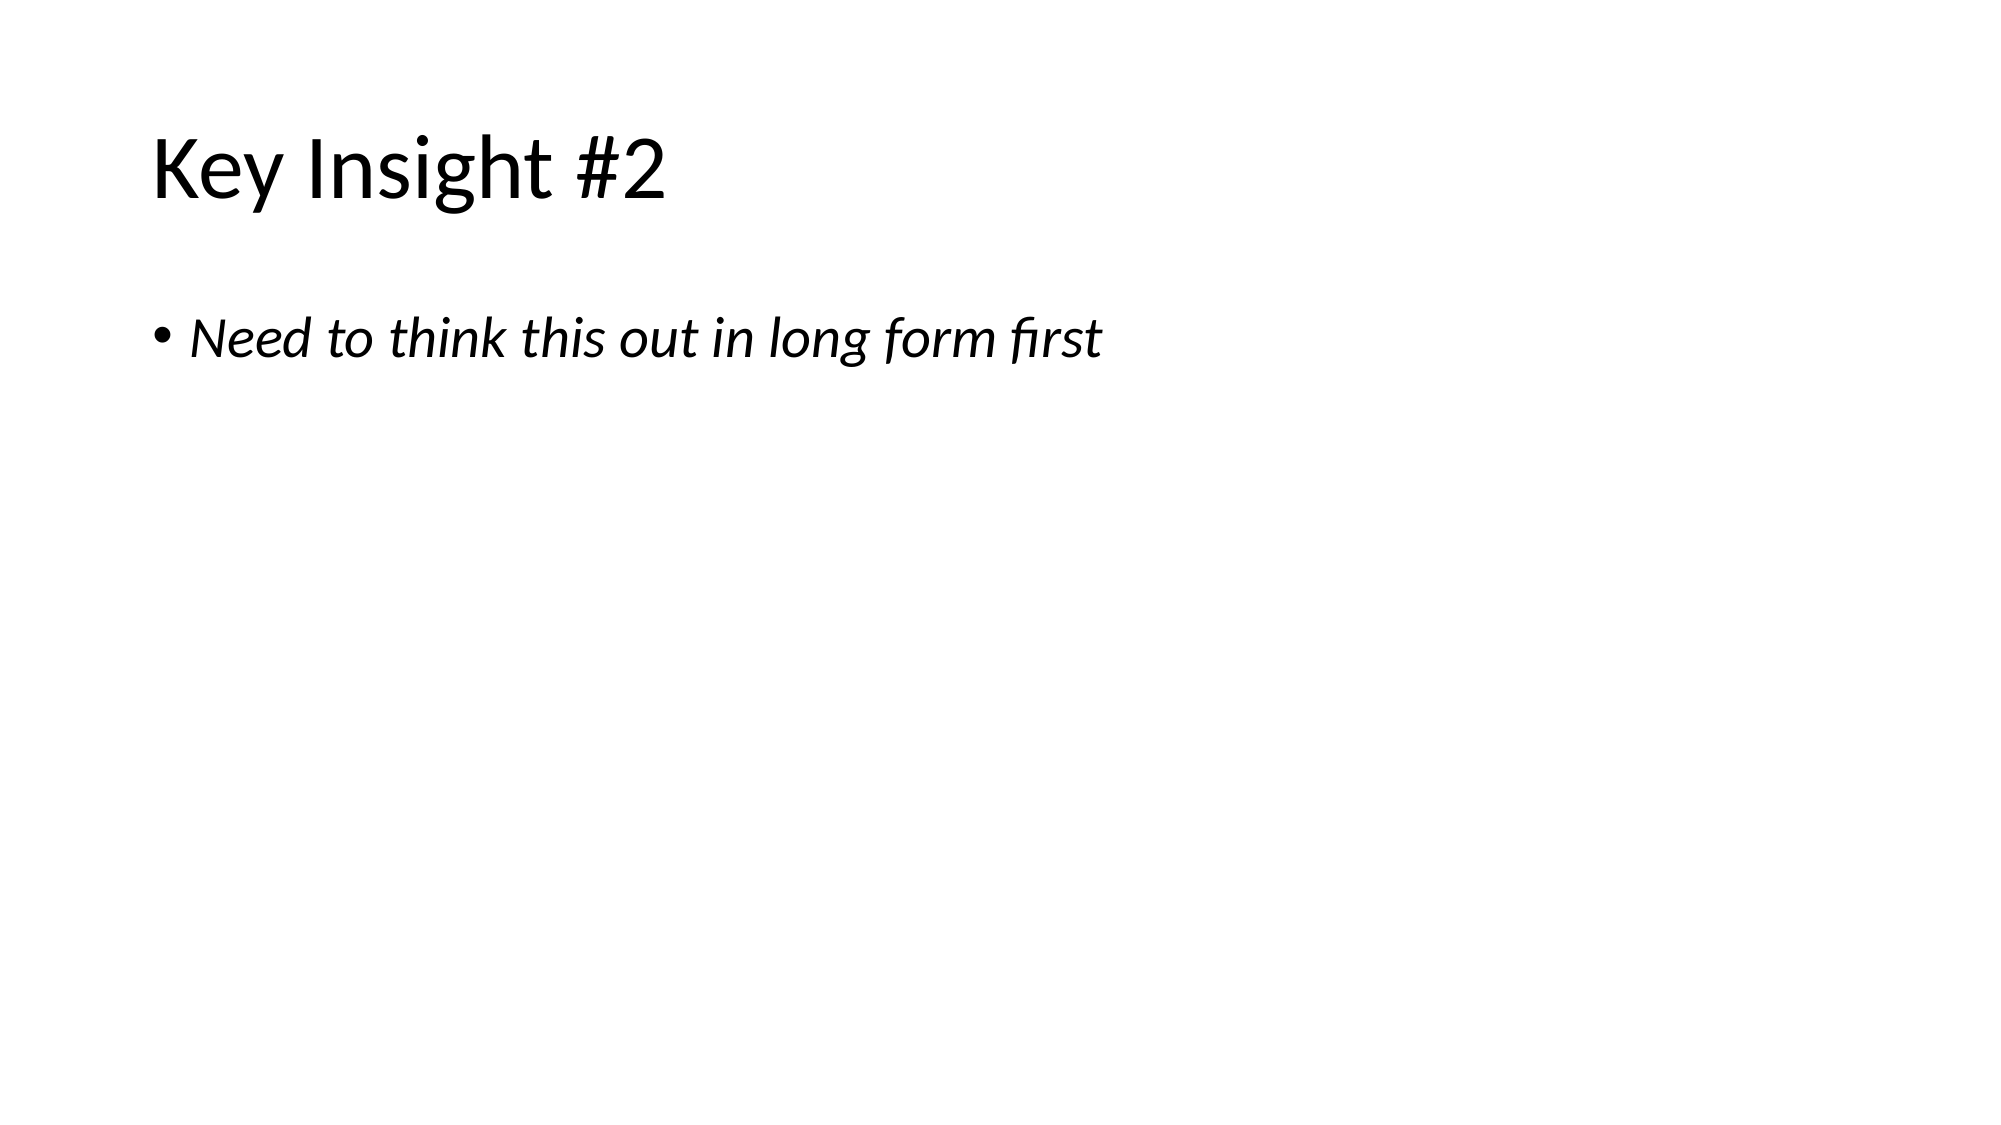

# Key Insight #2
Need to think this out in long form first